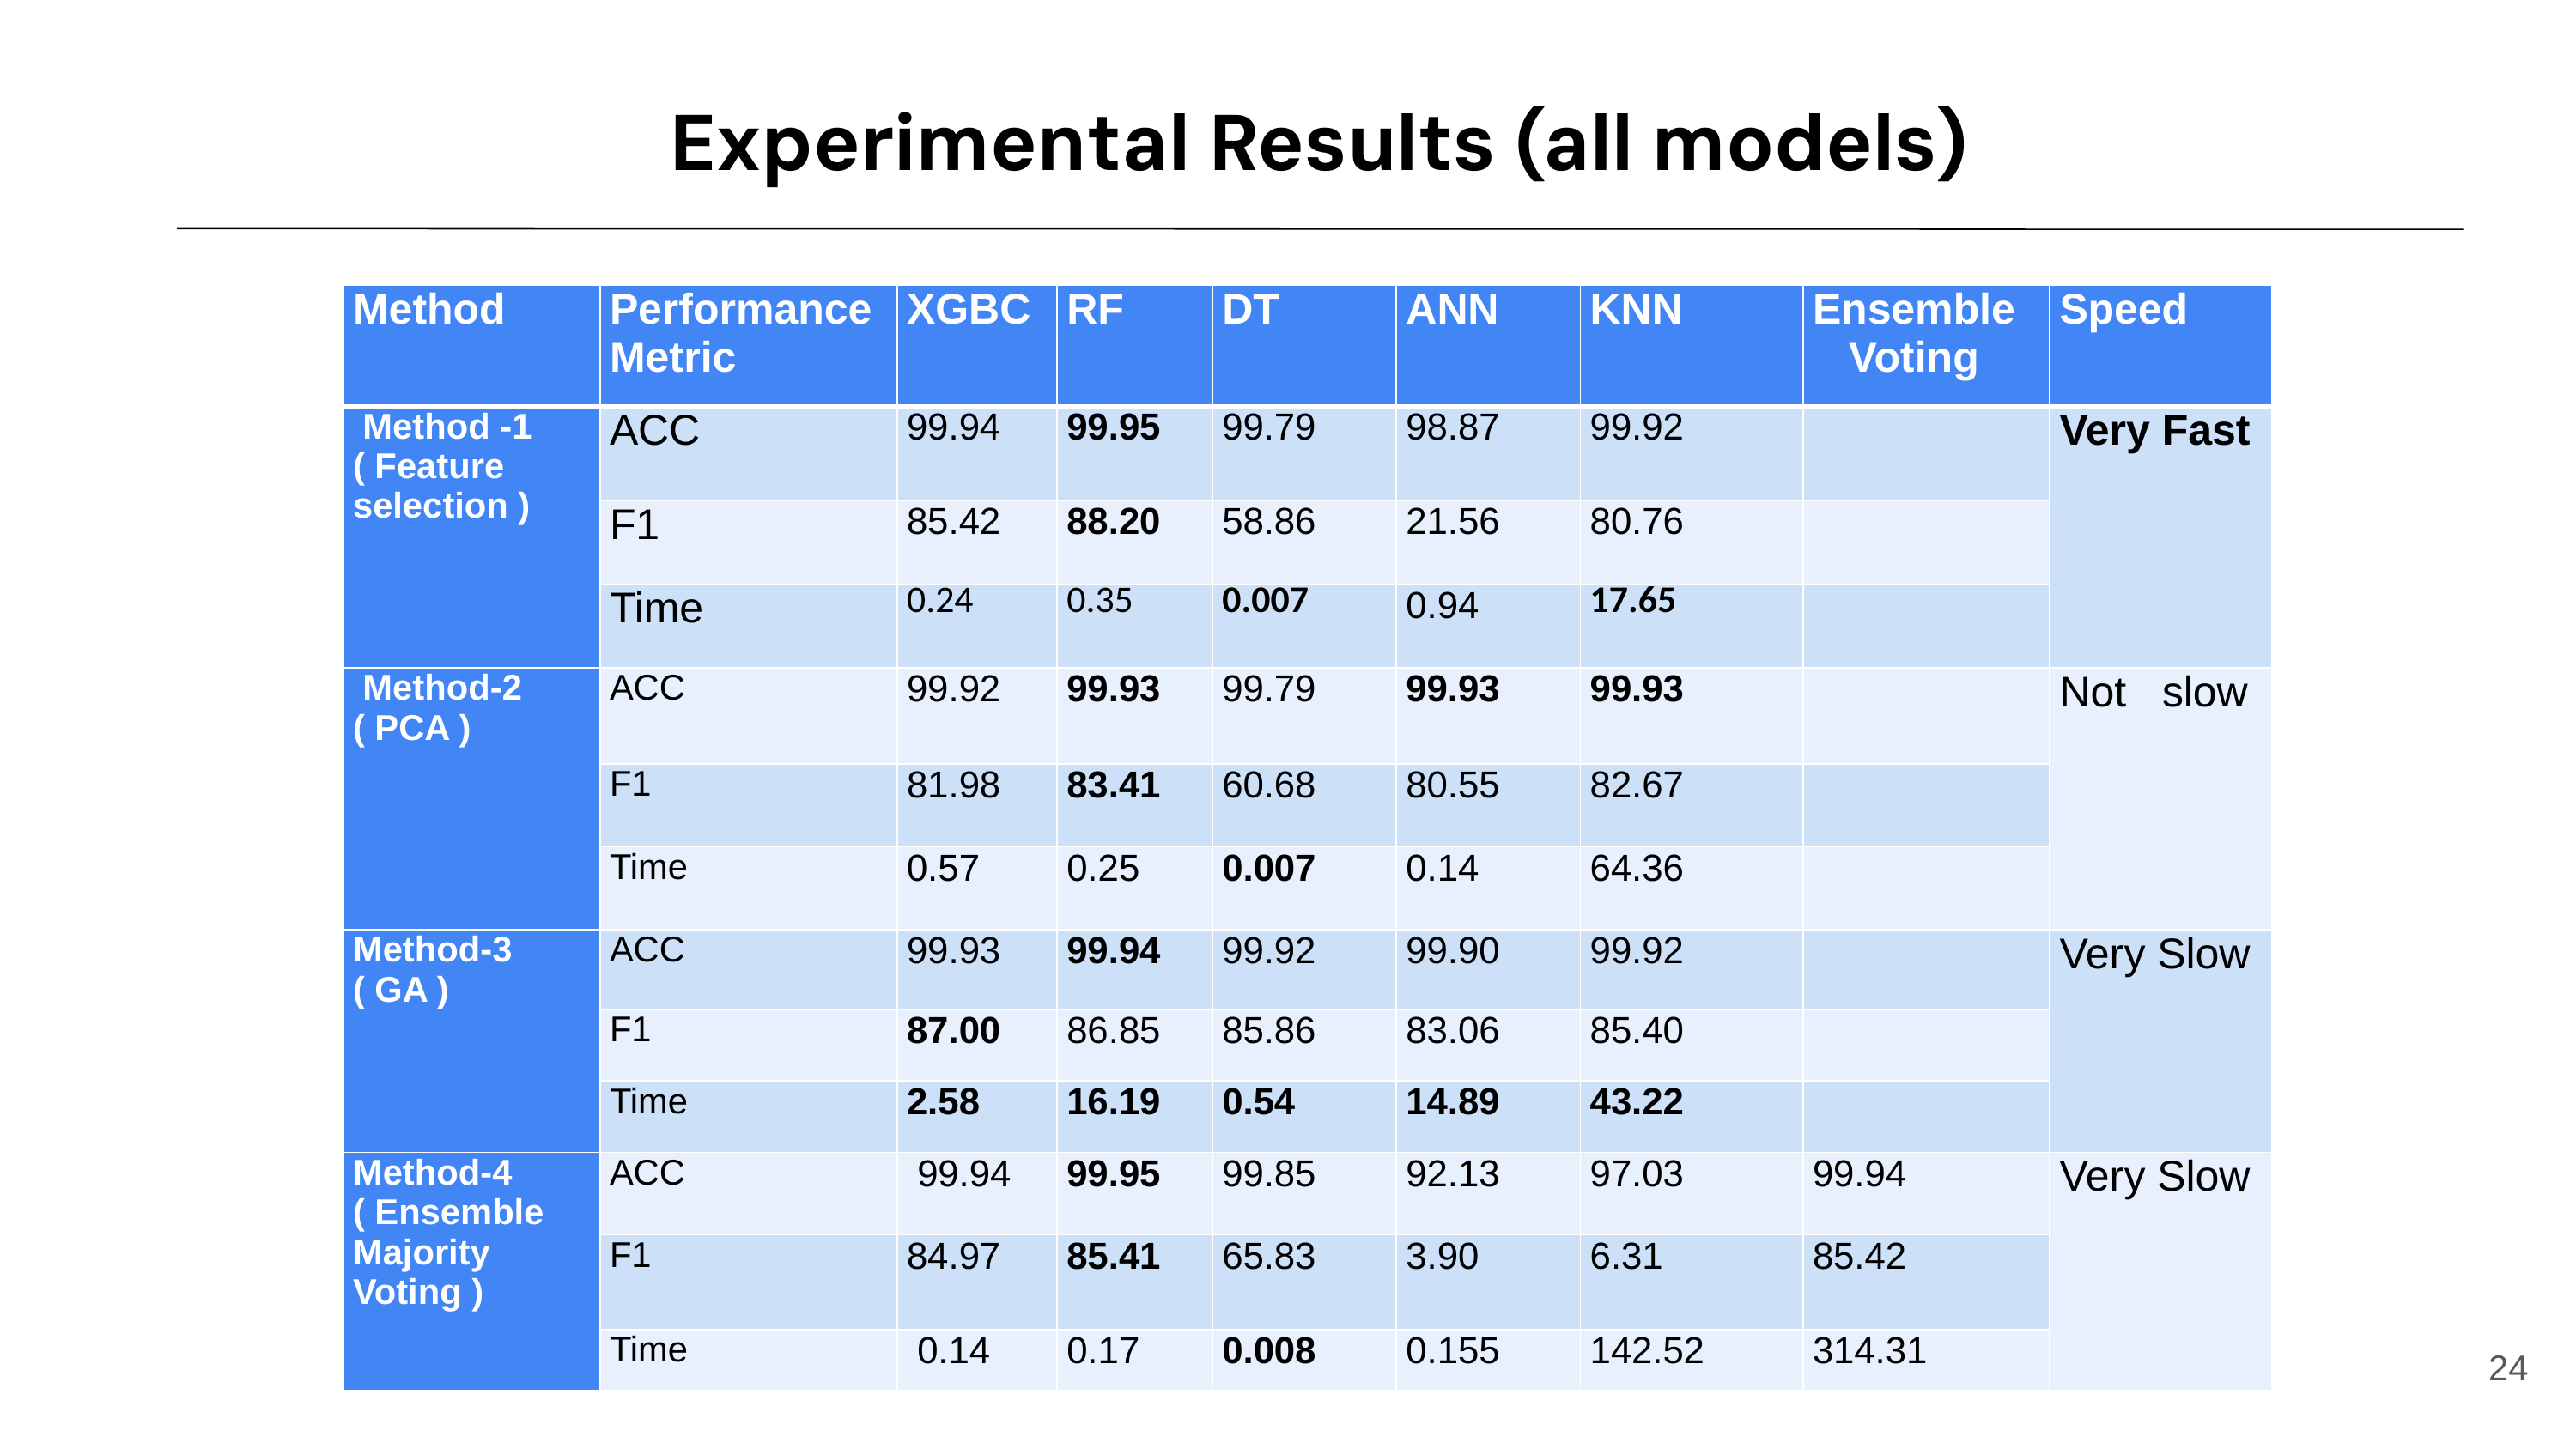

Experimental Results (all models)
| Method | Performance Metric | XGBC | RF | DT | ANN | KNN | Ensemble Voting | Speed |
| --- | --- | --- | --- | --- | --- | --- | --- | --- |
| Method -1 ( Feature selection ) | ACC | 99.94 | 99.95 | 99.79 | 98.87 | 99.92 |  | Very Fast |
|  | F1 | 85.42 | 88.20 | 58.86 | 21.56 | 80.76 |  |  |
|  | Time | 0.24 | 0.35 | 0.007 | 0.94 | 17.65 |  |  |
| Method-2 ( PCA ) | ACC | 99.92 | 99.93 | 99.79 | 99.93 | 99.93 |  | Not slow |
|  | F1 | 81.98 | 83.41 | 60.68 | 80.55 | 82.67 |  |  |
|  | Time | 0.57 | 0.25 | 0.007 | 0.14 | 64.36 |  |  |
| Method-3 ( GA ) | ACC | 99.93 | 99.94 | 99.92 | 99.90 | 99.92 |  | Very Slow |
|  | F1 | 87.00 | 86.85 | 85.86 | 83.06 | 85.40 |  |  |
|  | Time | 2.58 | 16.19 | 0.54 | 14.89 | 43.22 |  |  |
| Method-4 ( Ensemble Majority Voting ) | ACC | 99.94 | 99.95 | 99.85 | 92.13 | 97.03 | 99.94 | Very Slow |
|  | F1 | 84.97 | 85.41 | 65.83 | 3.90 | 6.31 | 85.42 |  |
|  | Time | 0.14 | 0.17 | 0.008 | 0.155 | 142.52 | 314.31 |  |
24